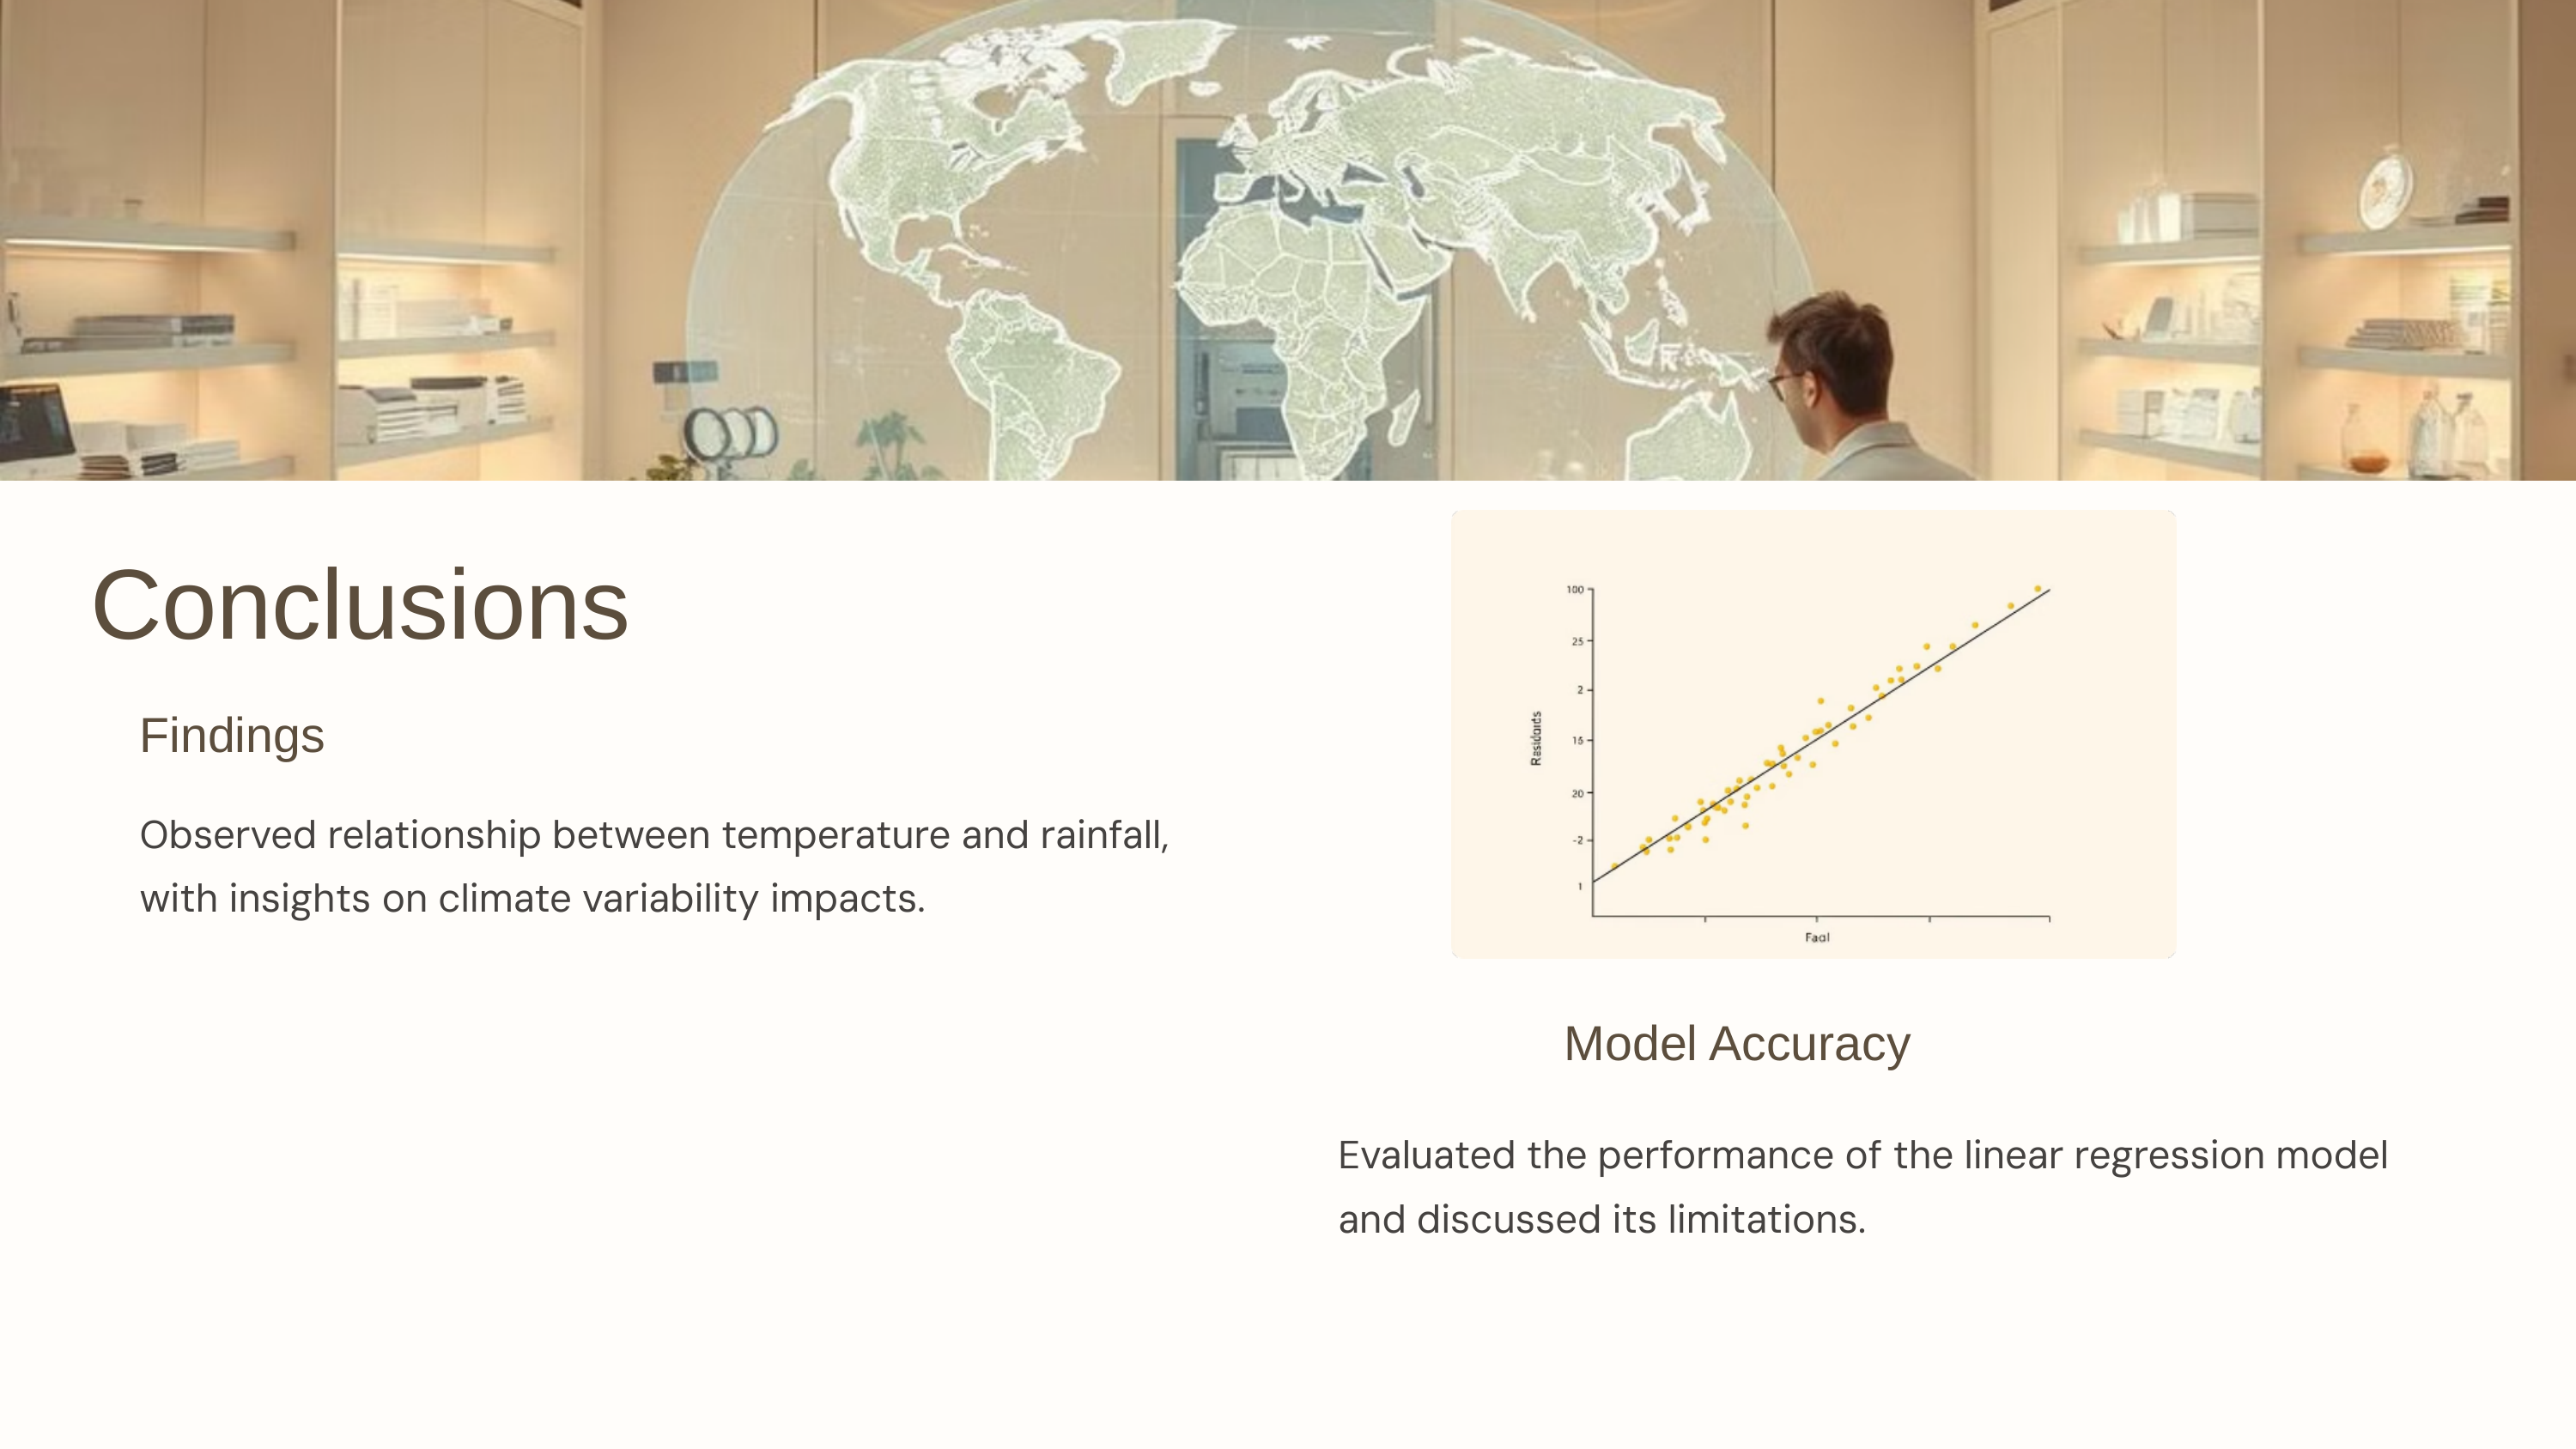

Conclusions
Findings
Observed relationship between temperature and rainfall, with insights on climate variability impacts.
Model Accuracy
Evaluated the performance of the linear regression model and discussed its limitations.